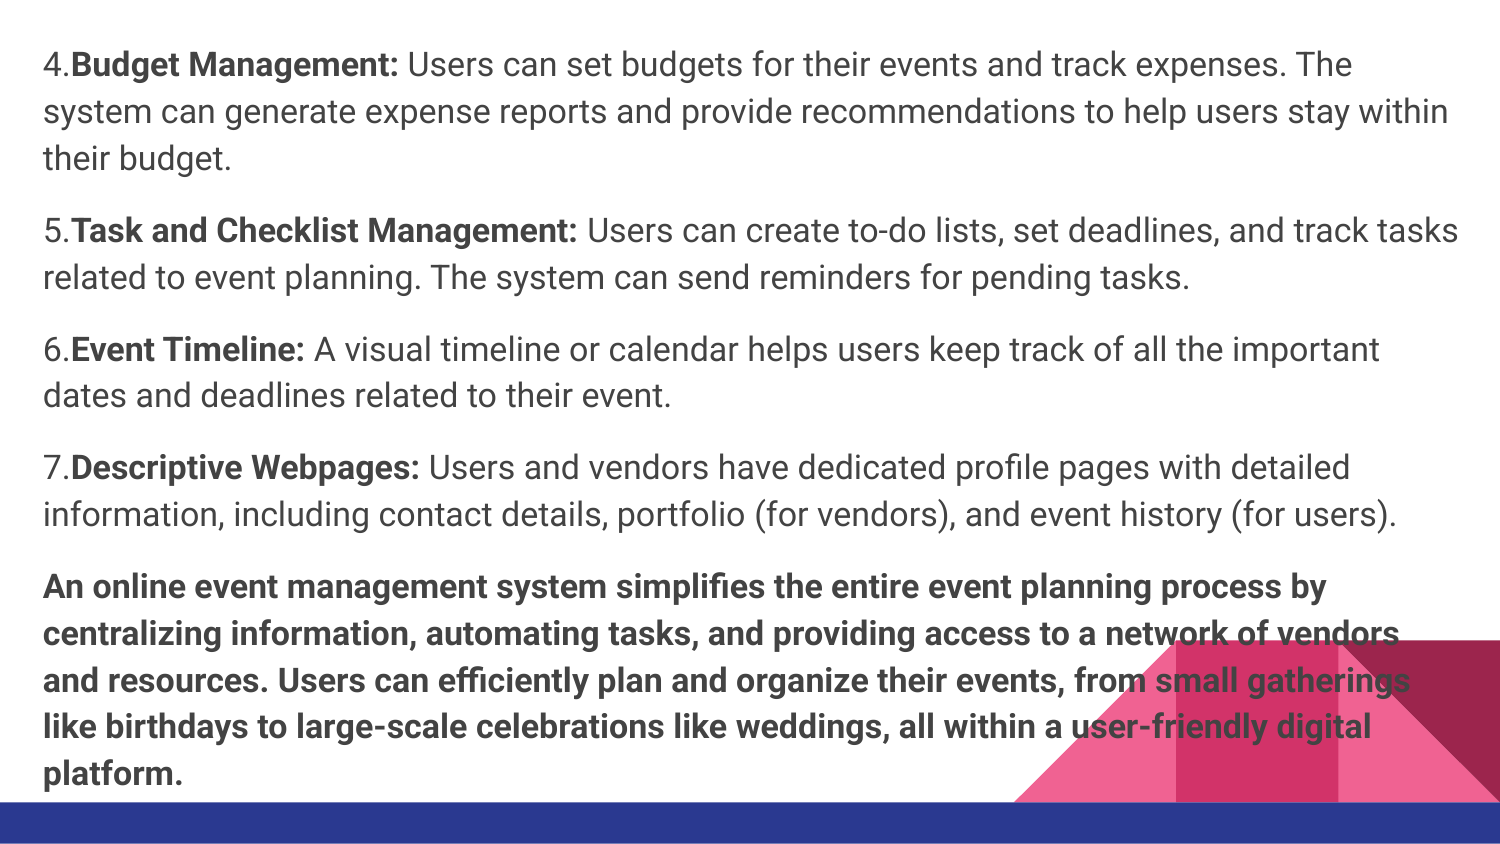

4.Budget Management: Users can set budgets for their events and track expenses. The system can generate expense reports and provide recommendations to help users stay within their budget.
5.Task and Checklist Management: Users can create to-do lists, set deadlines, and track tasks related to event planning. The system can send reminders for pending tasks.
6.Event Timeline: A visual timeline or calendar helps users keep track of all the important dates and deadlines related to their event.
7.Descriptive Webpages: Users and vendors have dedicated profile pages with detailed information, including contact details, portfolio (for vendors), and event history (for users).
An online event management system simplifies the entire event planning process by centralizing information, automating tasks, and providing access to a network of vendors and resources. Users can efficiently plan and organize their events, from small gatherings like birthdays to large-scale celebrations like weddings, all within a user-friendly digital platform.